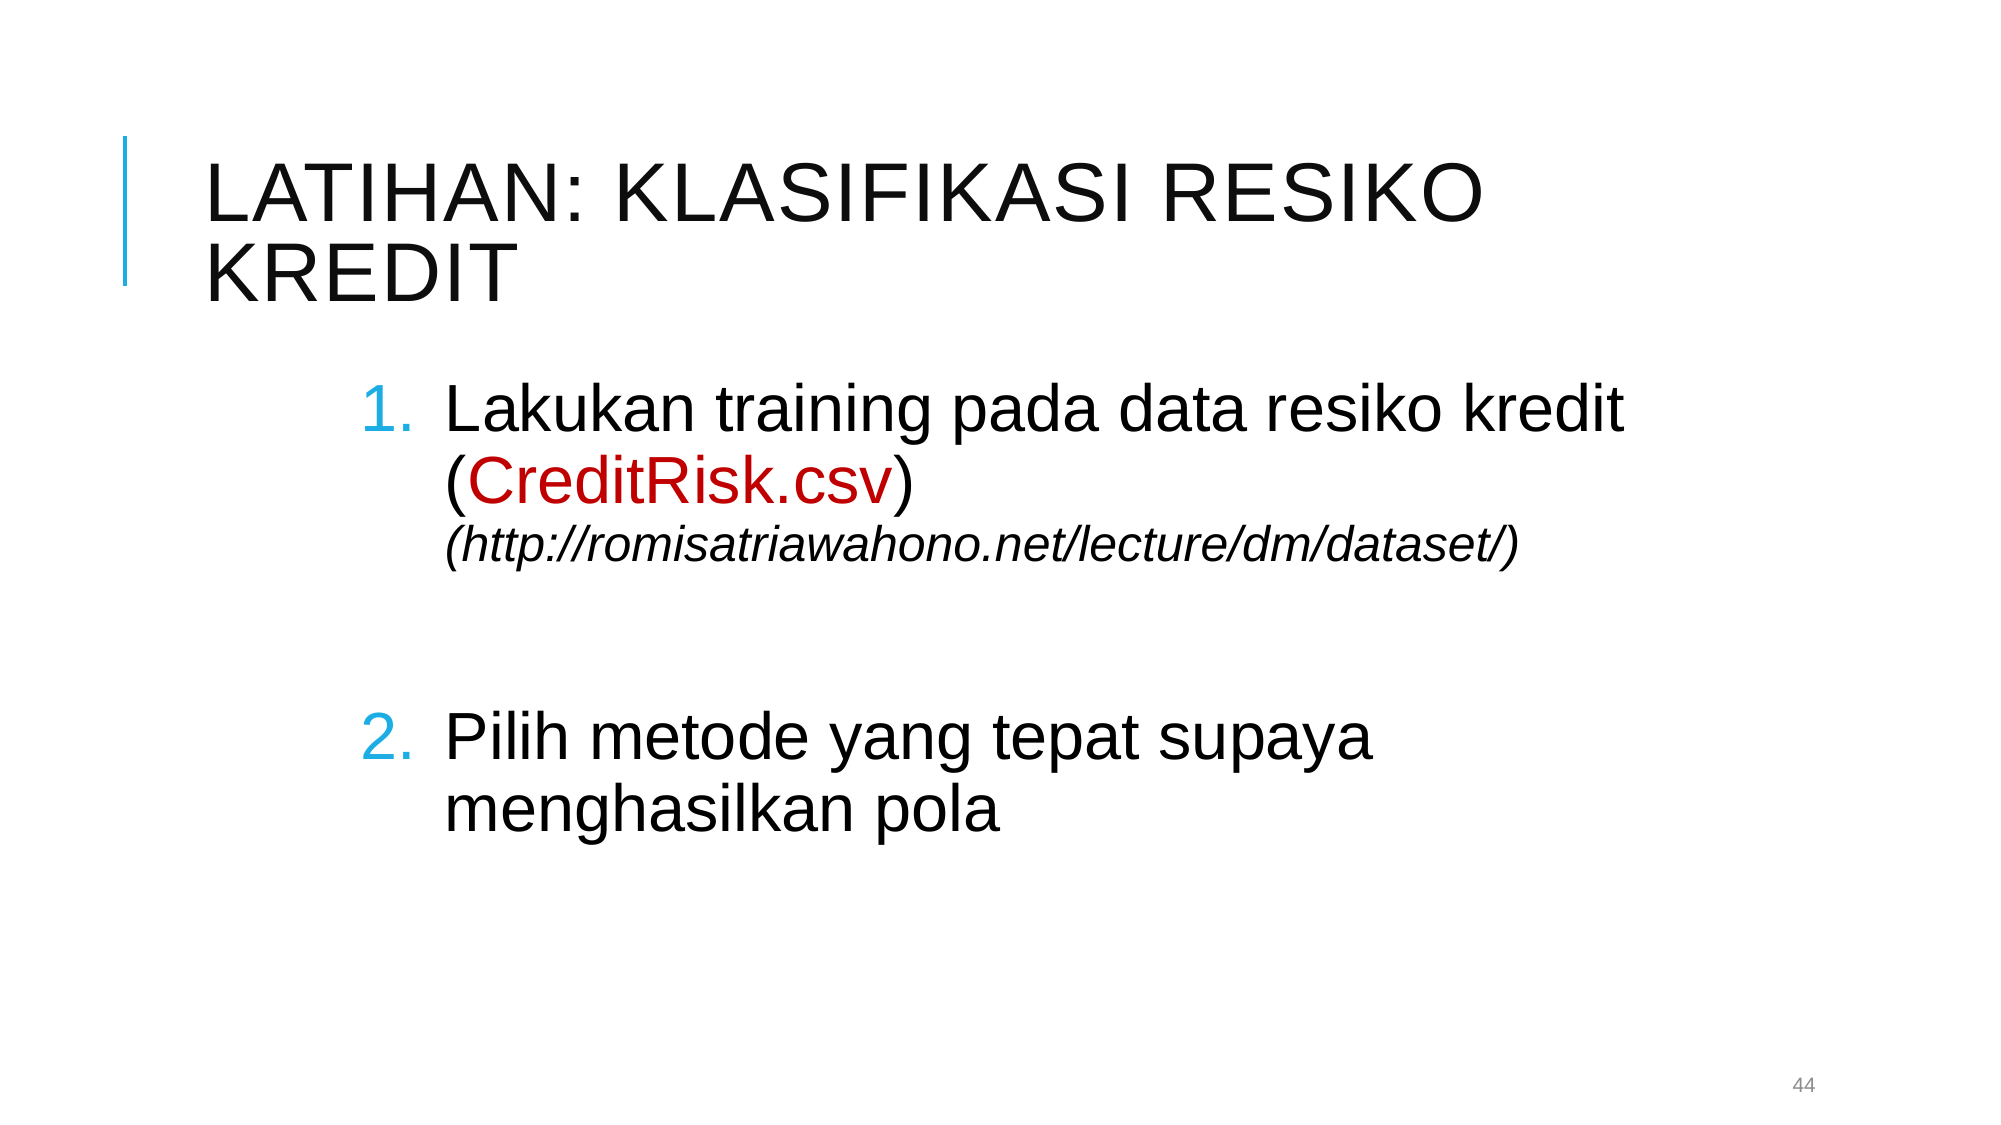

44
# Latihan: Klasifikasi Resiko Kredit
Lakukan training pada data resiko kredit (CreditRisk.csv) (http://romisatriawahono.net/lecture/dm/dataset/)

Pilih metode yang tepat supaya menghasilkan pola